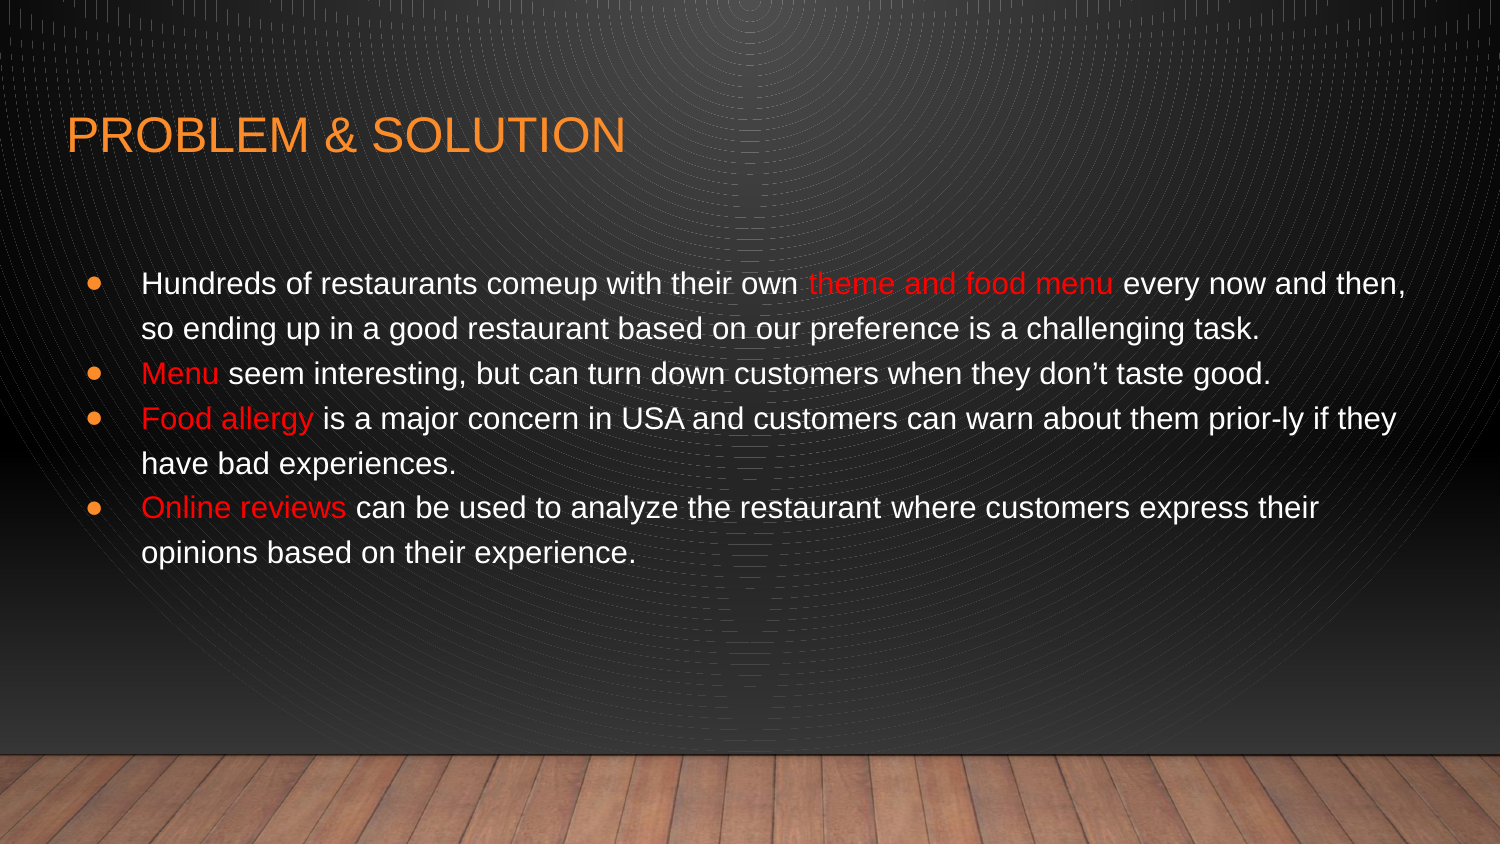

# Problem & Solution
Hundreds of restaurants comeup with their own theme and food menu every now and then, so ending up in a good restaurant based on our preference is a challenging task.
Menu seem interesting, but can turn down customers when they don’t taste good.
Food allergy is a major concern in USA and customers can warn about them prior-ly if they have bad experiences.
Online reviews can be used to analyze the restaurant where customers express their opinions based on their experience.